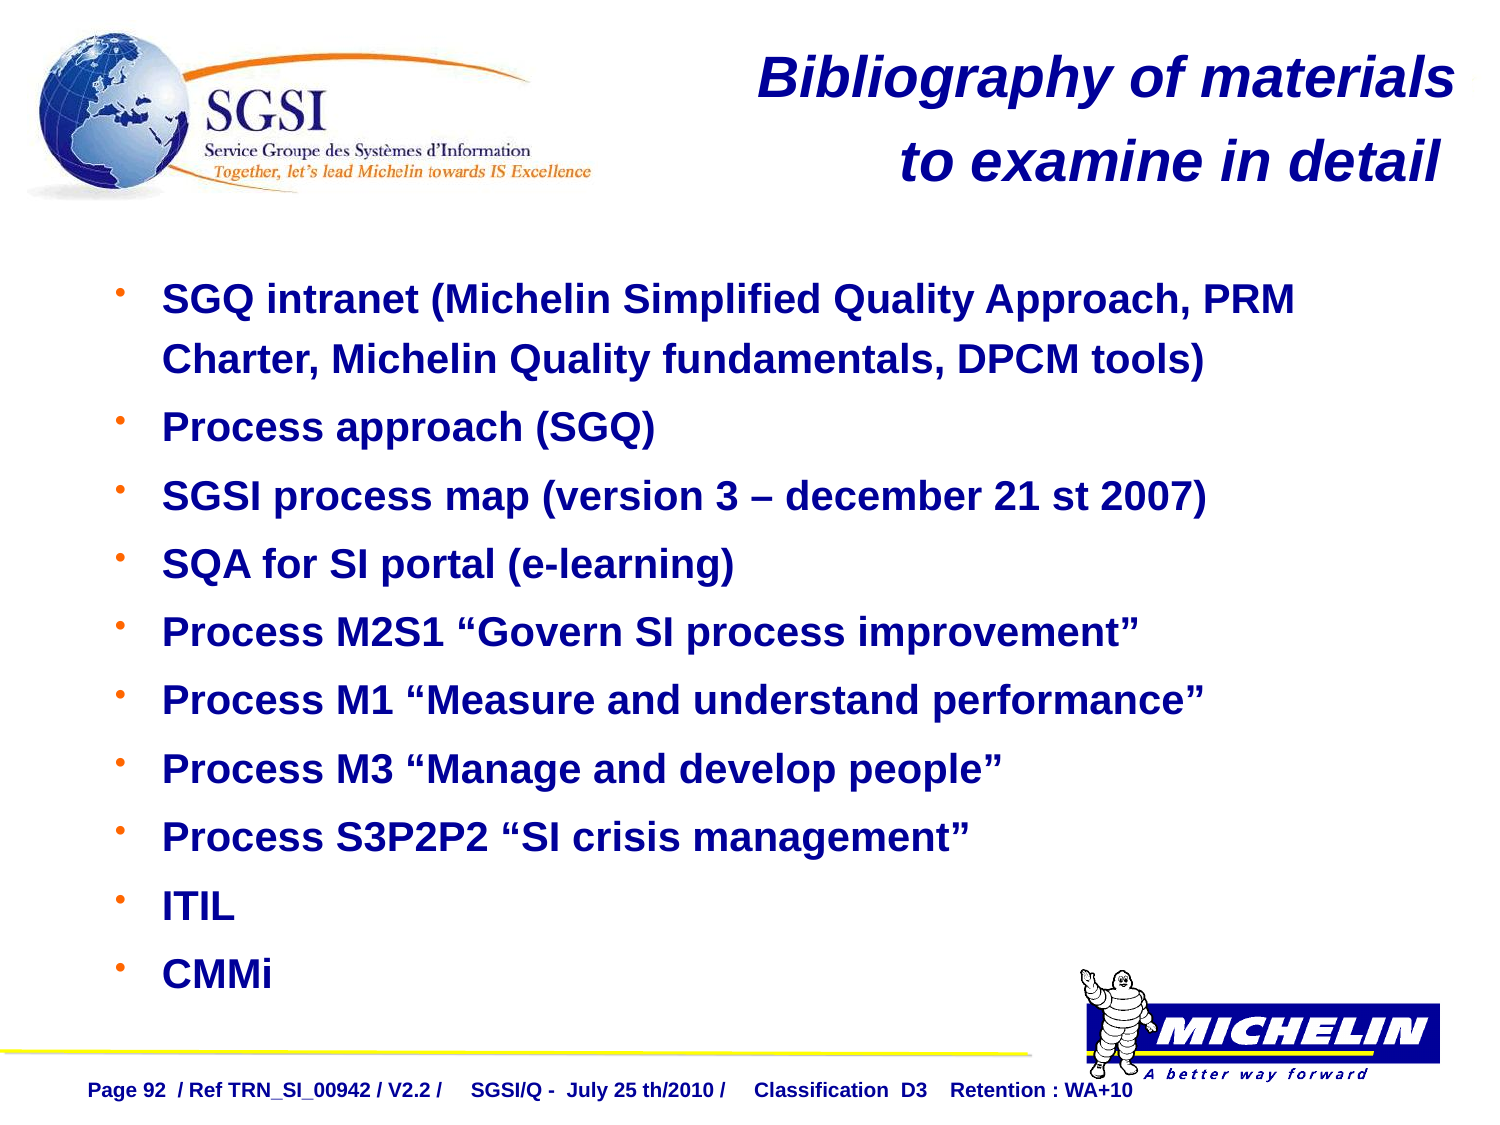

Bibliography of materials to examine in detail

SGQ intranet (Michelin Simplified Quality Approach, PRM Charter, Michelin Quality fundamentals, DPCM tools)
Process approach (SGQ)
SGSI process map (version 3 – december 21 st 2007)
SQA for SI portal (e-learning)
Process M2S1 “Govern SI process improvement”
Process M1 “Measure and understand performance”
Process M3 “Manage and develop people”
Process S3P2P2 “SI crisis management”
ITIL
CMMi

Page 92  / Ref TRN_SI_00942 / V2.2 /     SGSI/Q -  July 25 th/2010 /     Classification  D3    Retention : WA+10